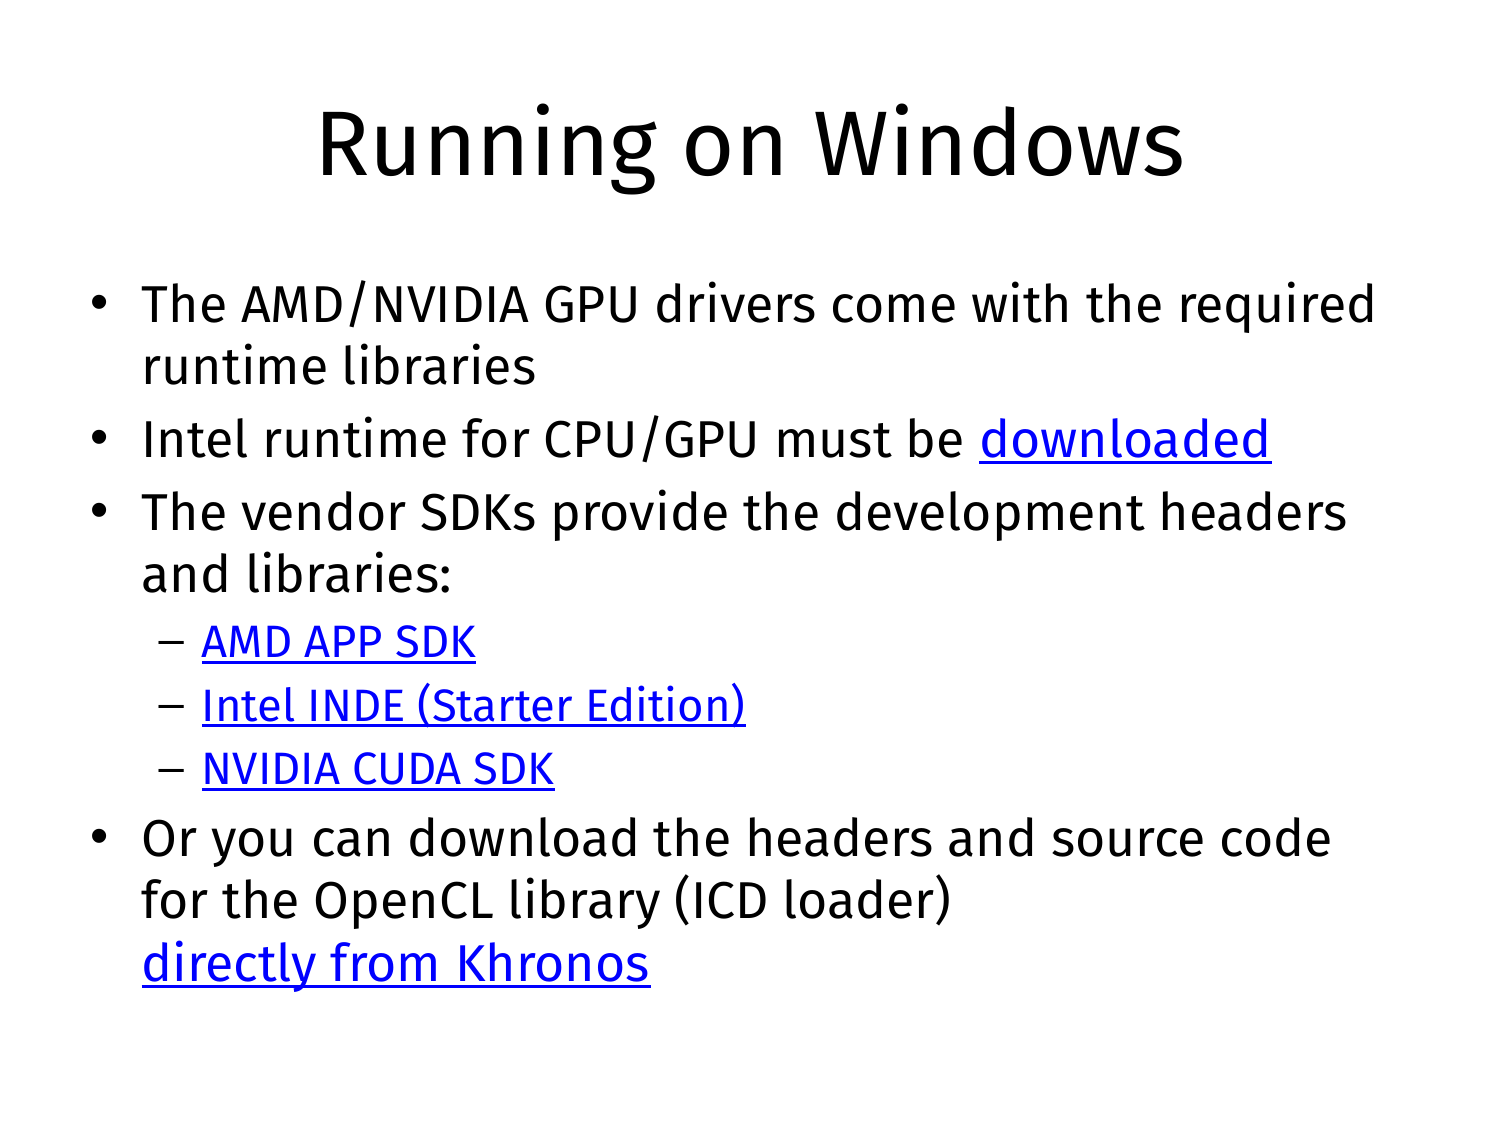

# Running on Windows
The AMD/NVIDIA GPU drivers come with the required runtime libraries
Intel runtime for CPU/GPU must be downloaded
The vendor SDKs provide the development headers and libraries:
AMD APP SDK
Intel INDE (Starter Edition)
NVIDIA CUDA SDK
Or you can download the headers and source code for the OpenCL library (ICD loader) directly from Khronos